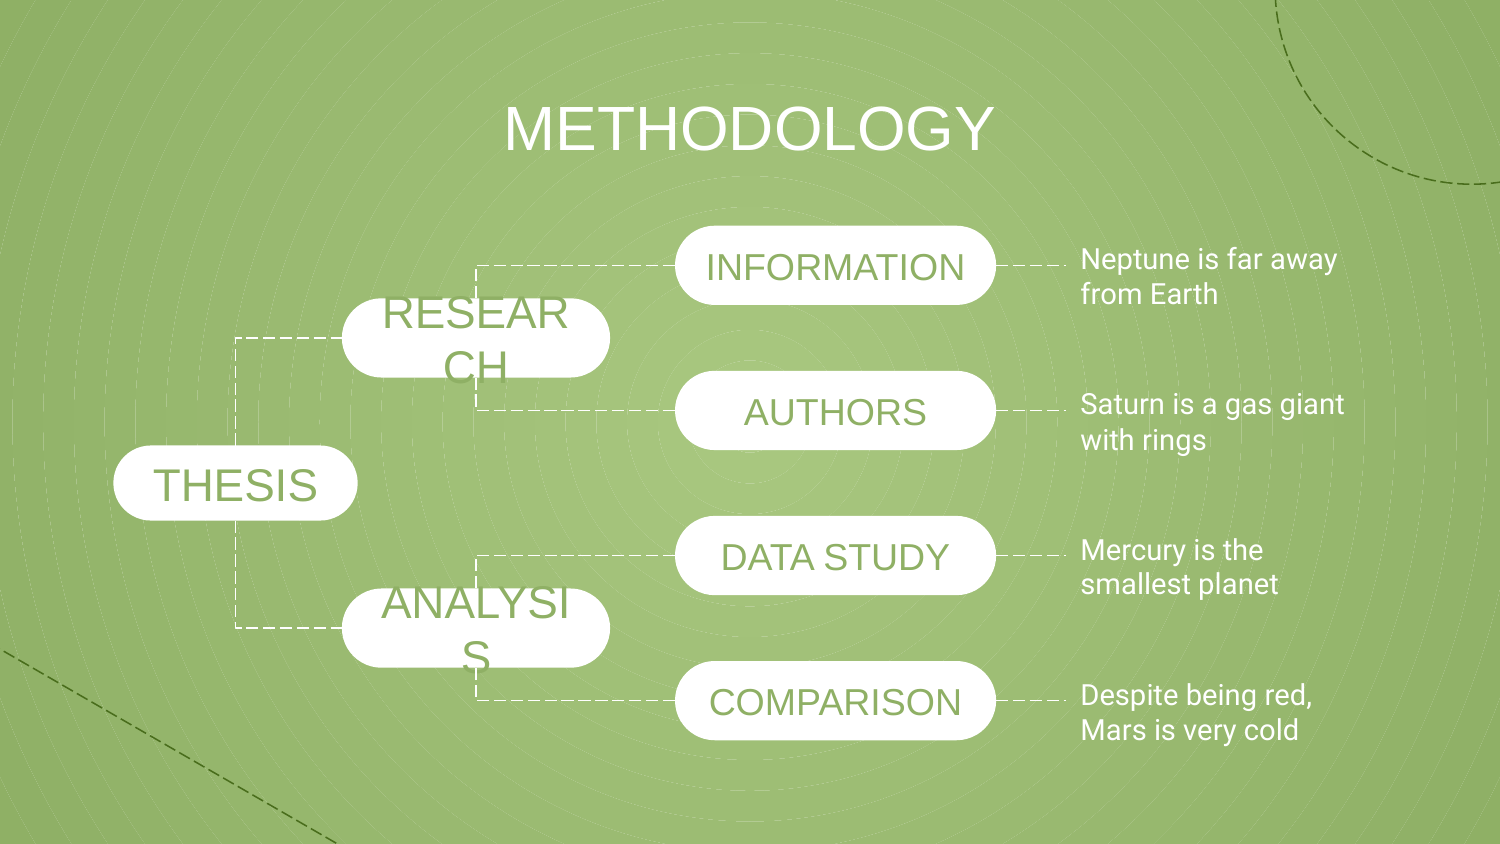

# METHODOLOGY
Neptune is far away from Earth
INFORMATION
RESEARCH

Saturn is a gas giant with rings
AUTHORS
THESIS
Mercury is the smallest planet
DATA STUDY
ANALYSIS
COMPARISON
Despite being red, Mars is very cold